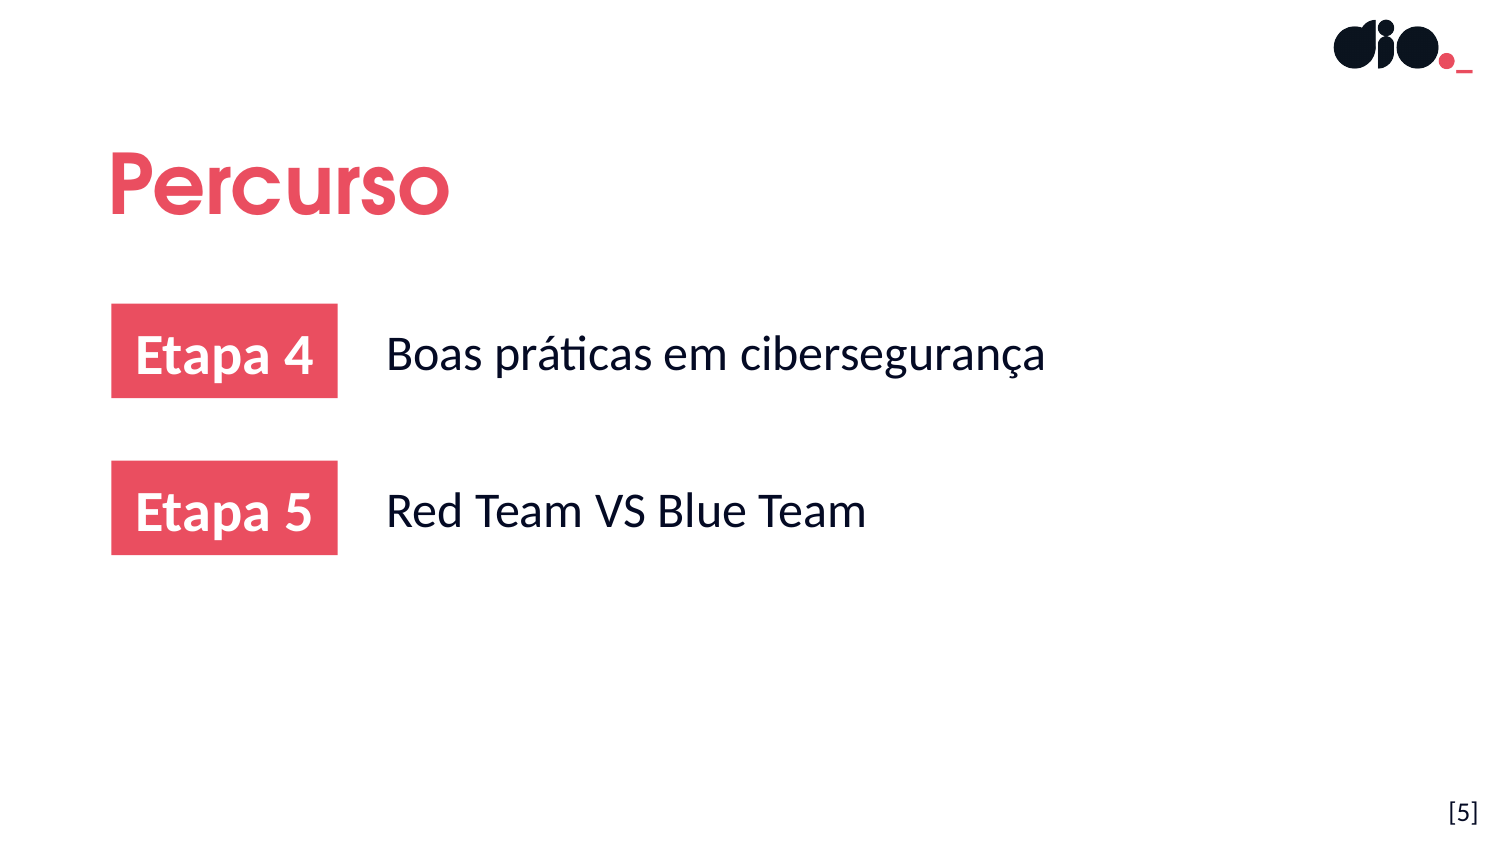

Percurso
Etapa 4
Boas práticas em cibersegurança
Etapa 5
Red Team VS Blue Team
[5]